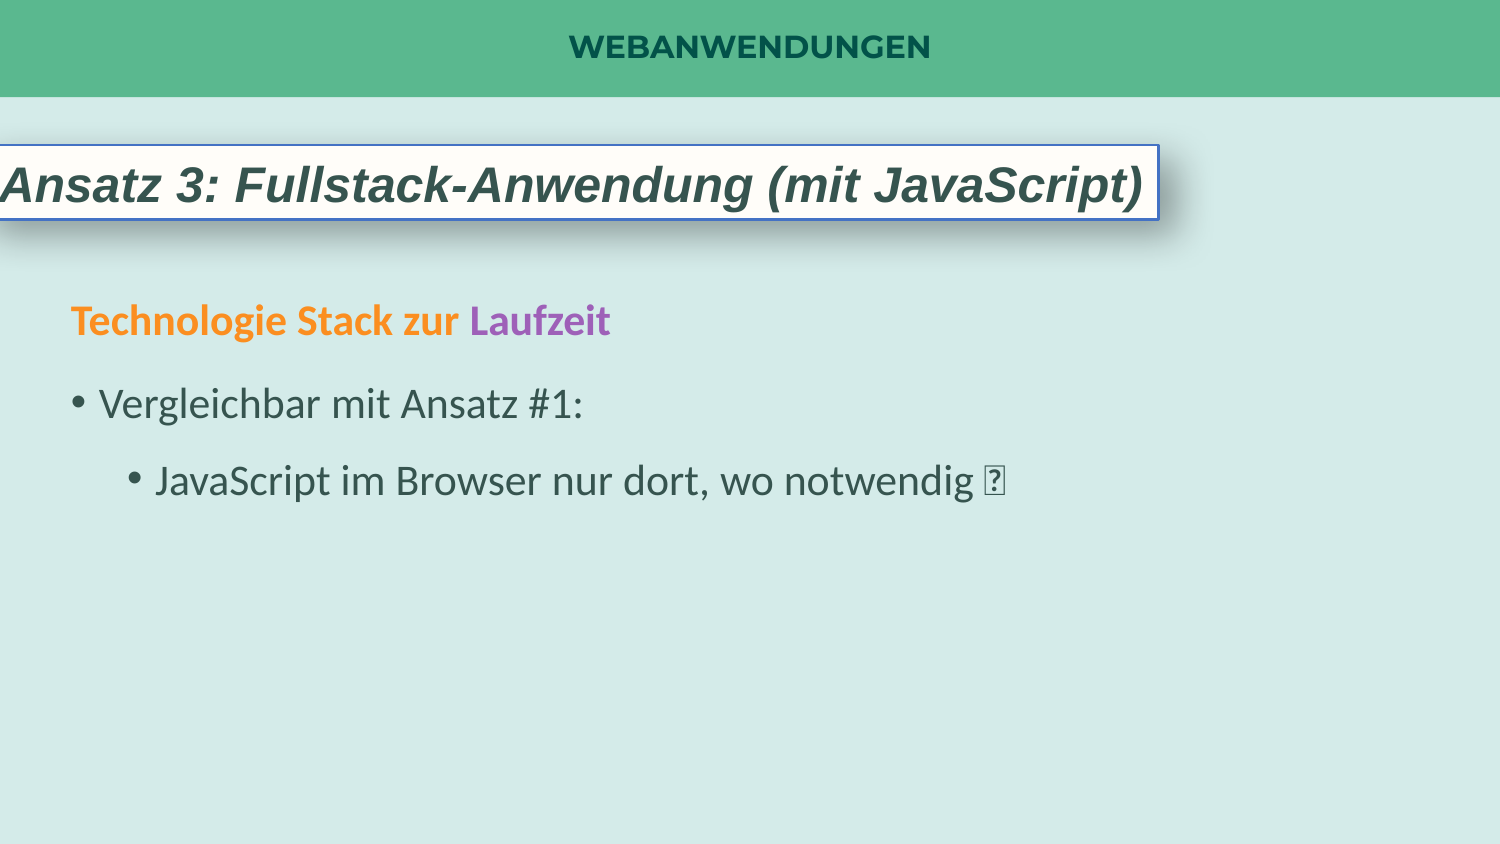

# Webanwendungen
Ansatz 3: Fullstack-Anwendung (mit JavaScript)
Technologie Stack zur Laufzeit
Vergleichbar mit Ansatz #1:
JavaScript im Browser nur dort, wo notwendig 🥳